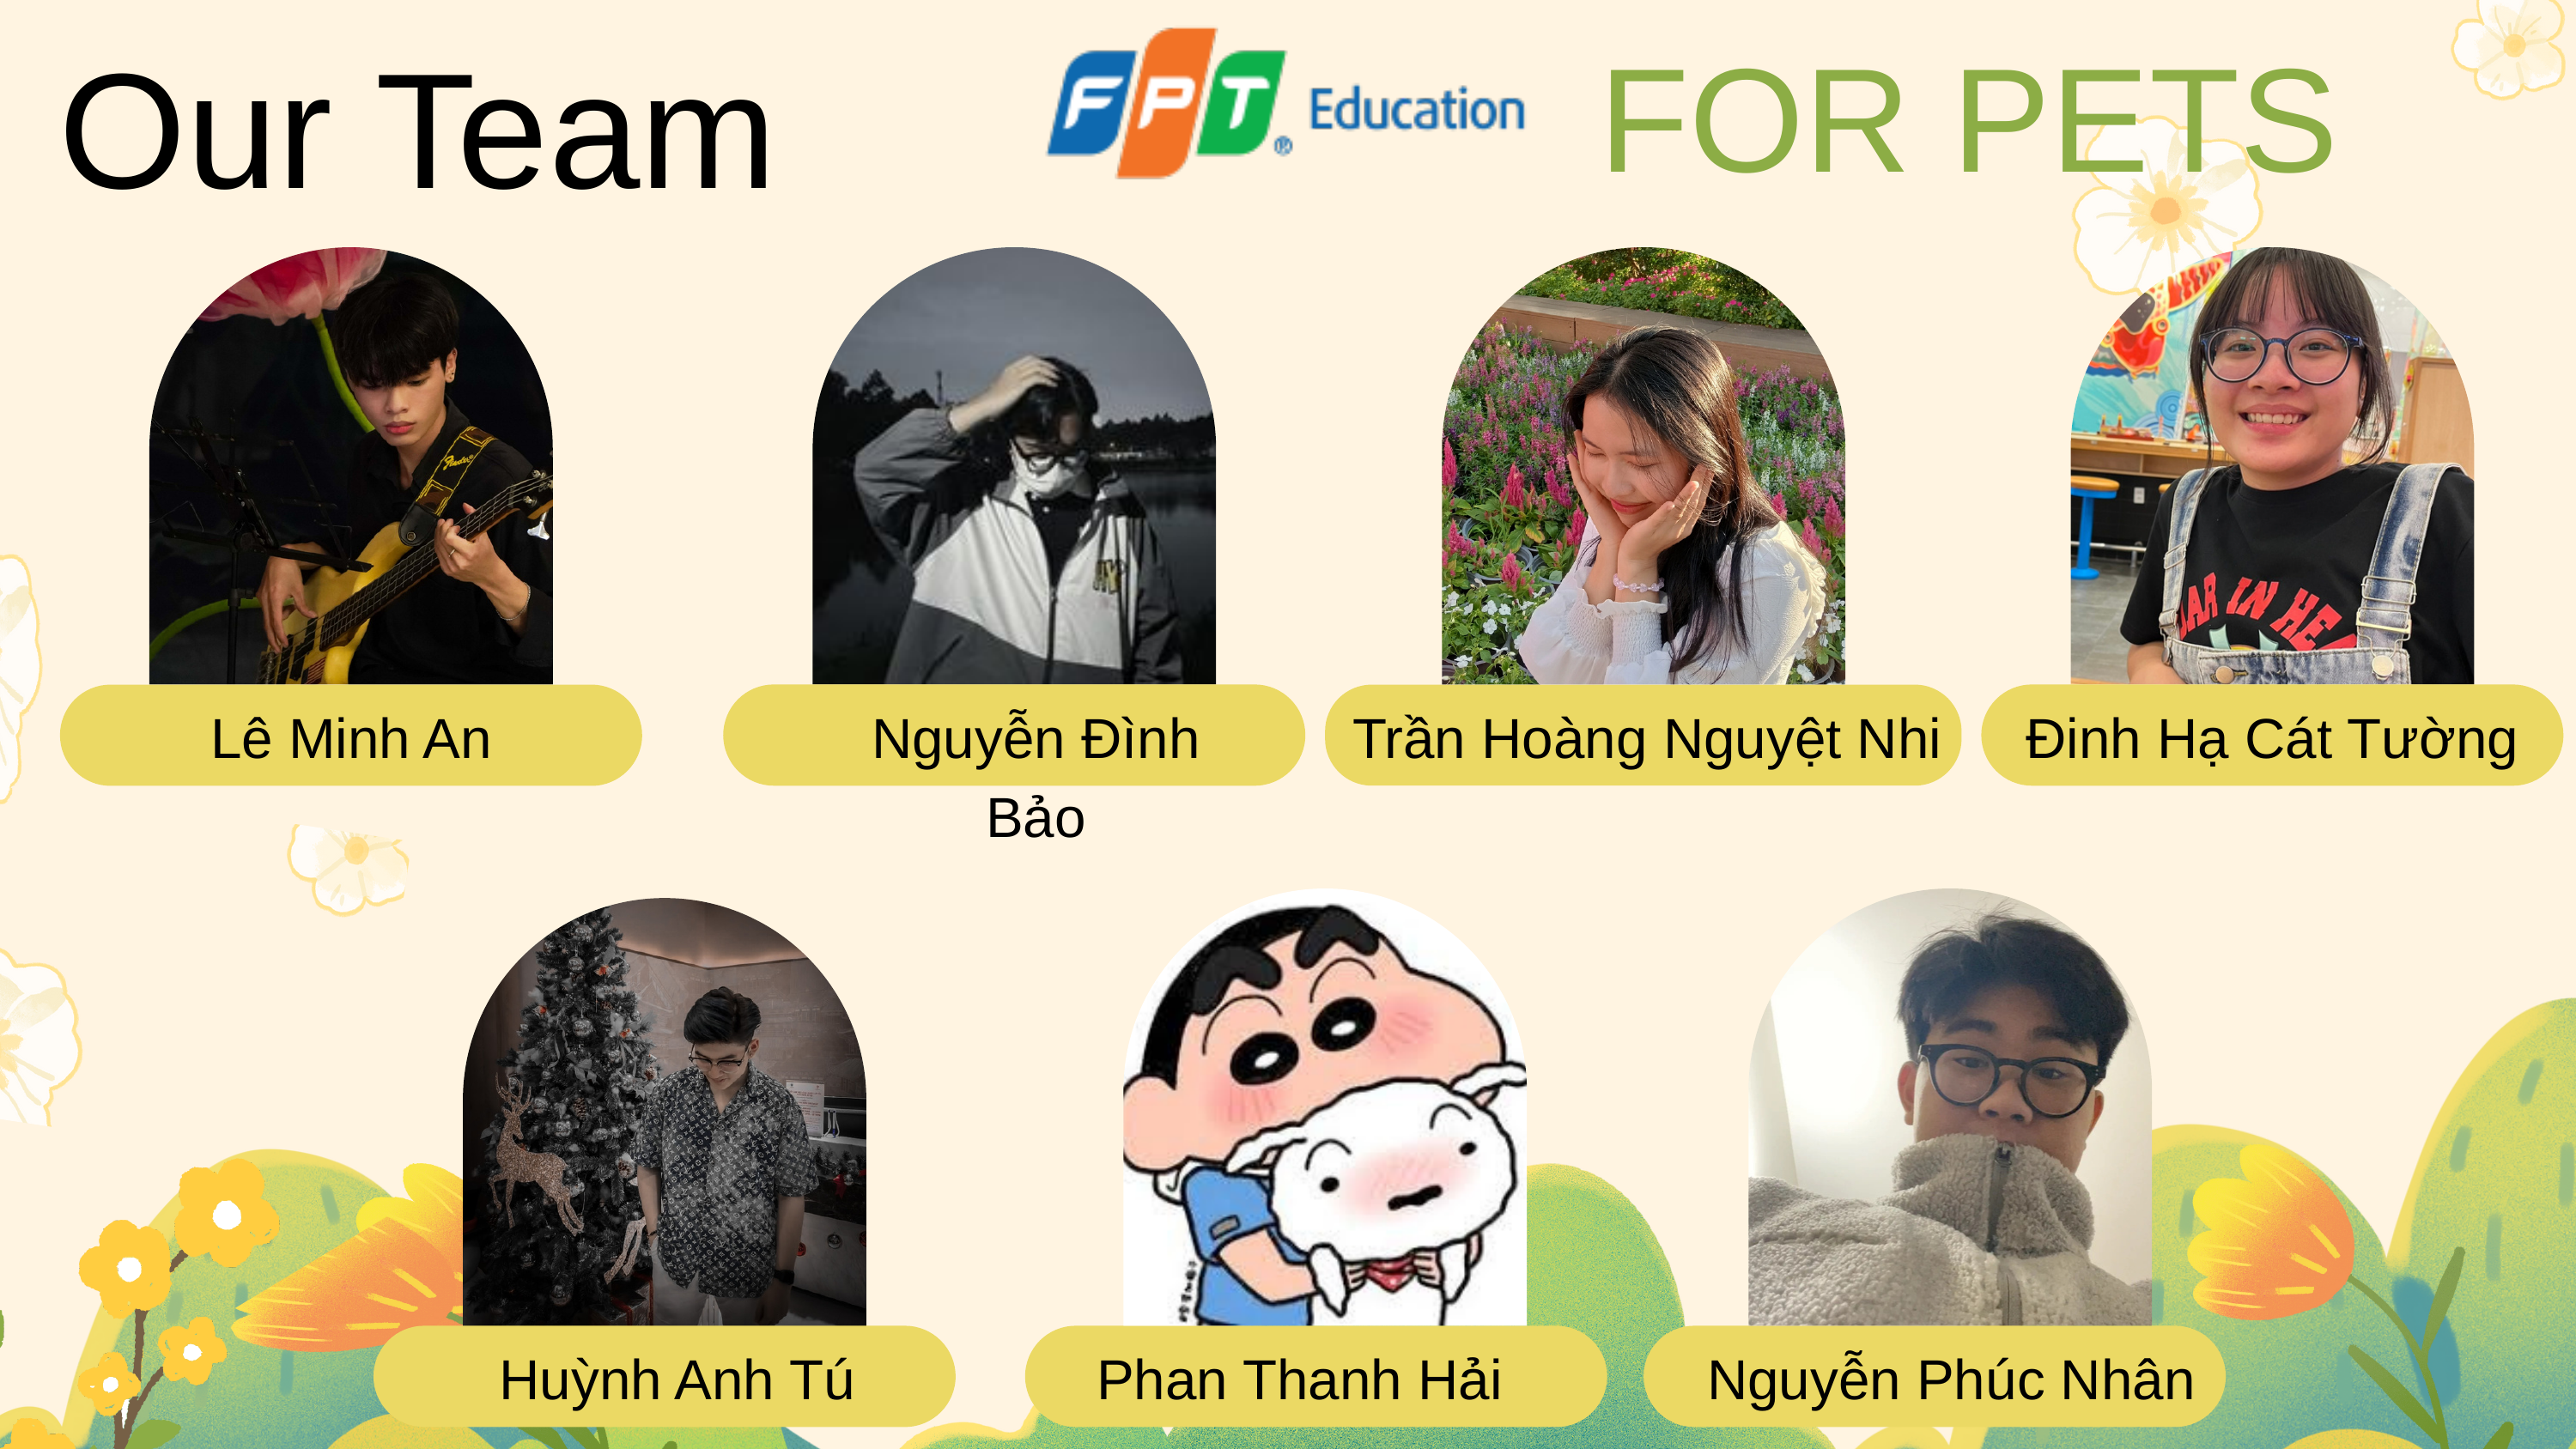

Our Team
FOR PETS

Nguyễn Đình Bảo
Trần Hoàng Nguyệt Nhi
Lê Minh An
Đinh Hạ Cát Tường

Huỳnh Anh Tú
Phan Thanh Hải
Nguyễn Phúc Nhân